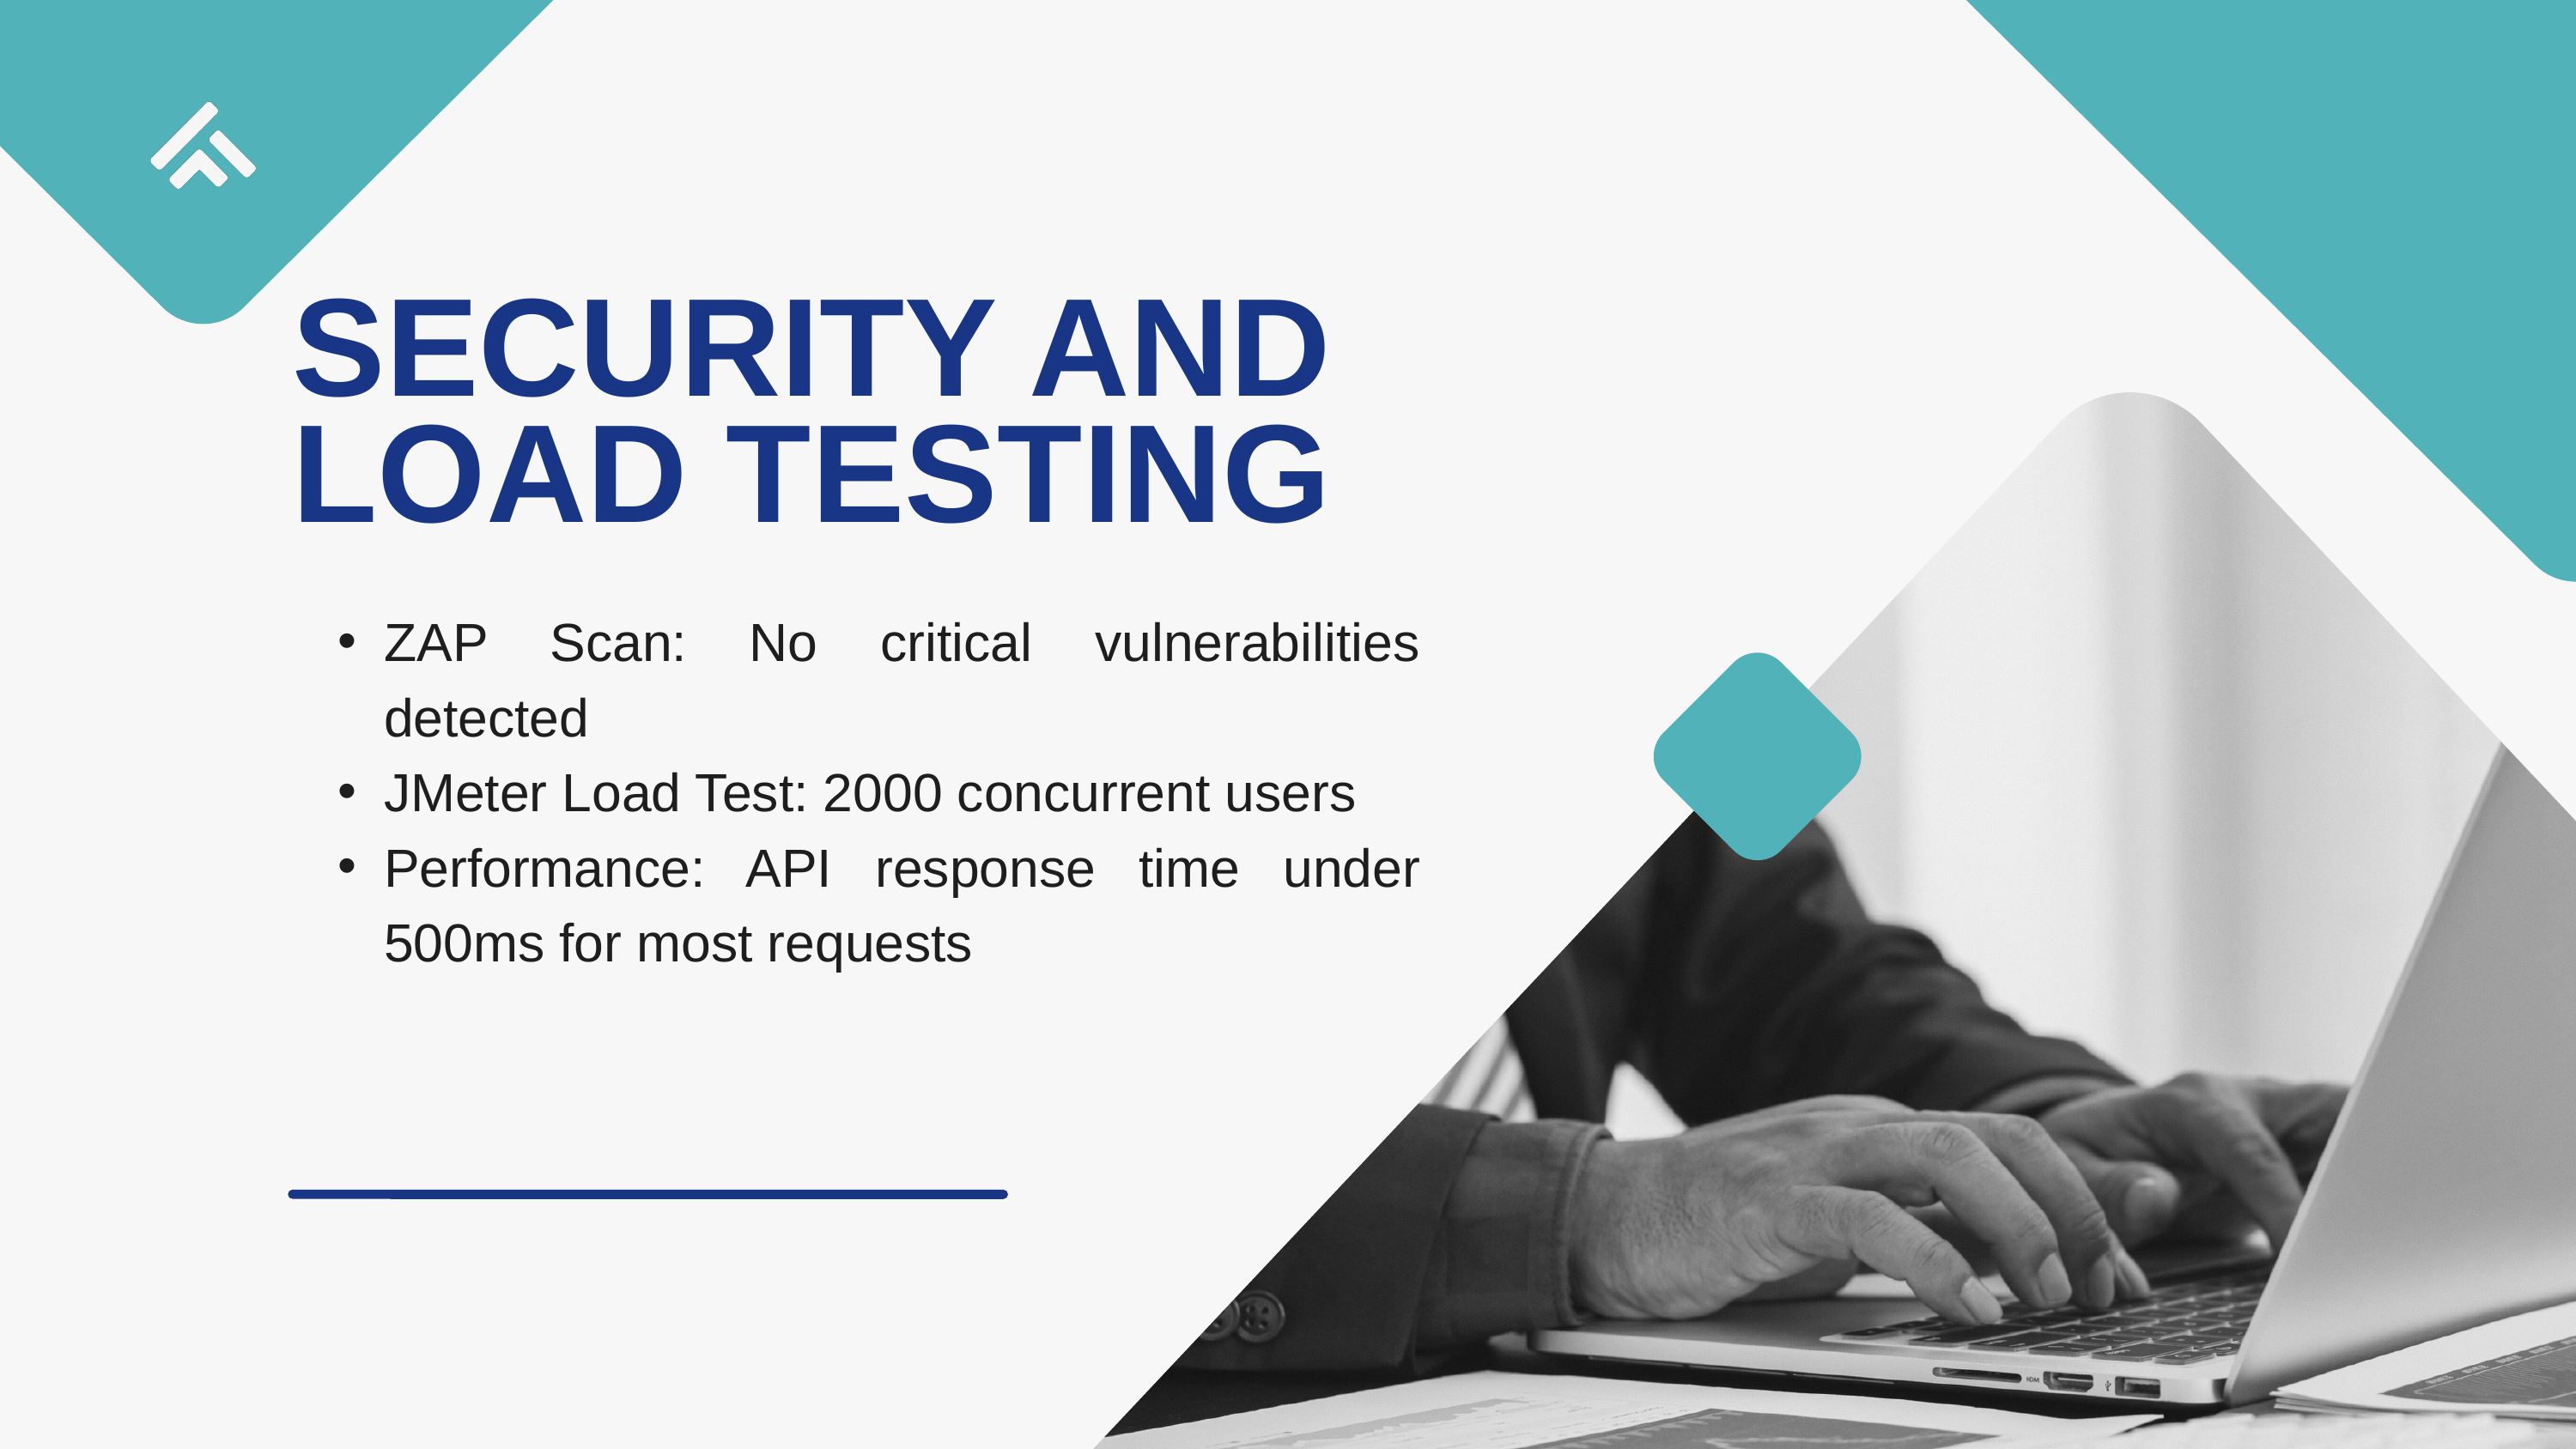

SECURITY AND LOAD TESTING

ZAP Scan: No critical vulnerabilities detected
JMeter Load Test: 2000 concurrent users
Performance: API response time under 500ms for most requests